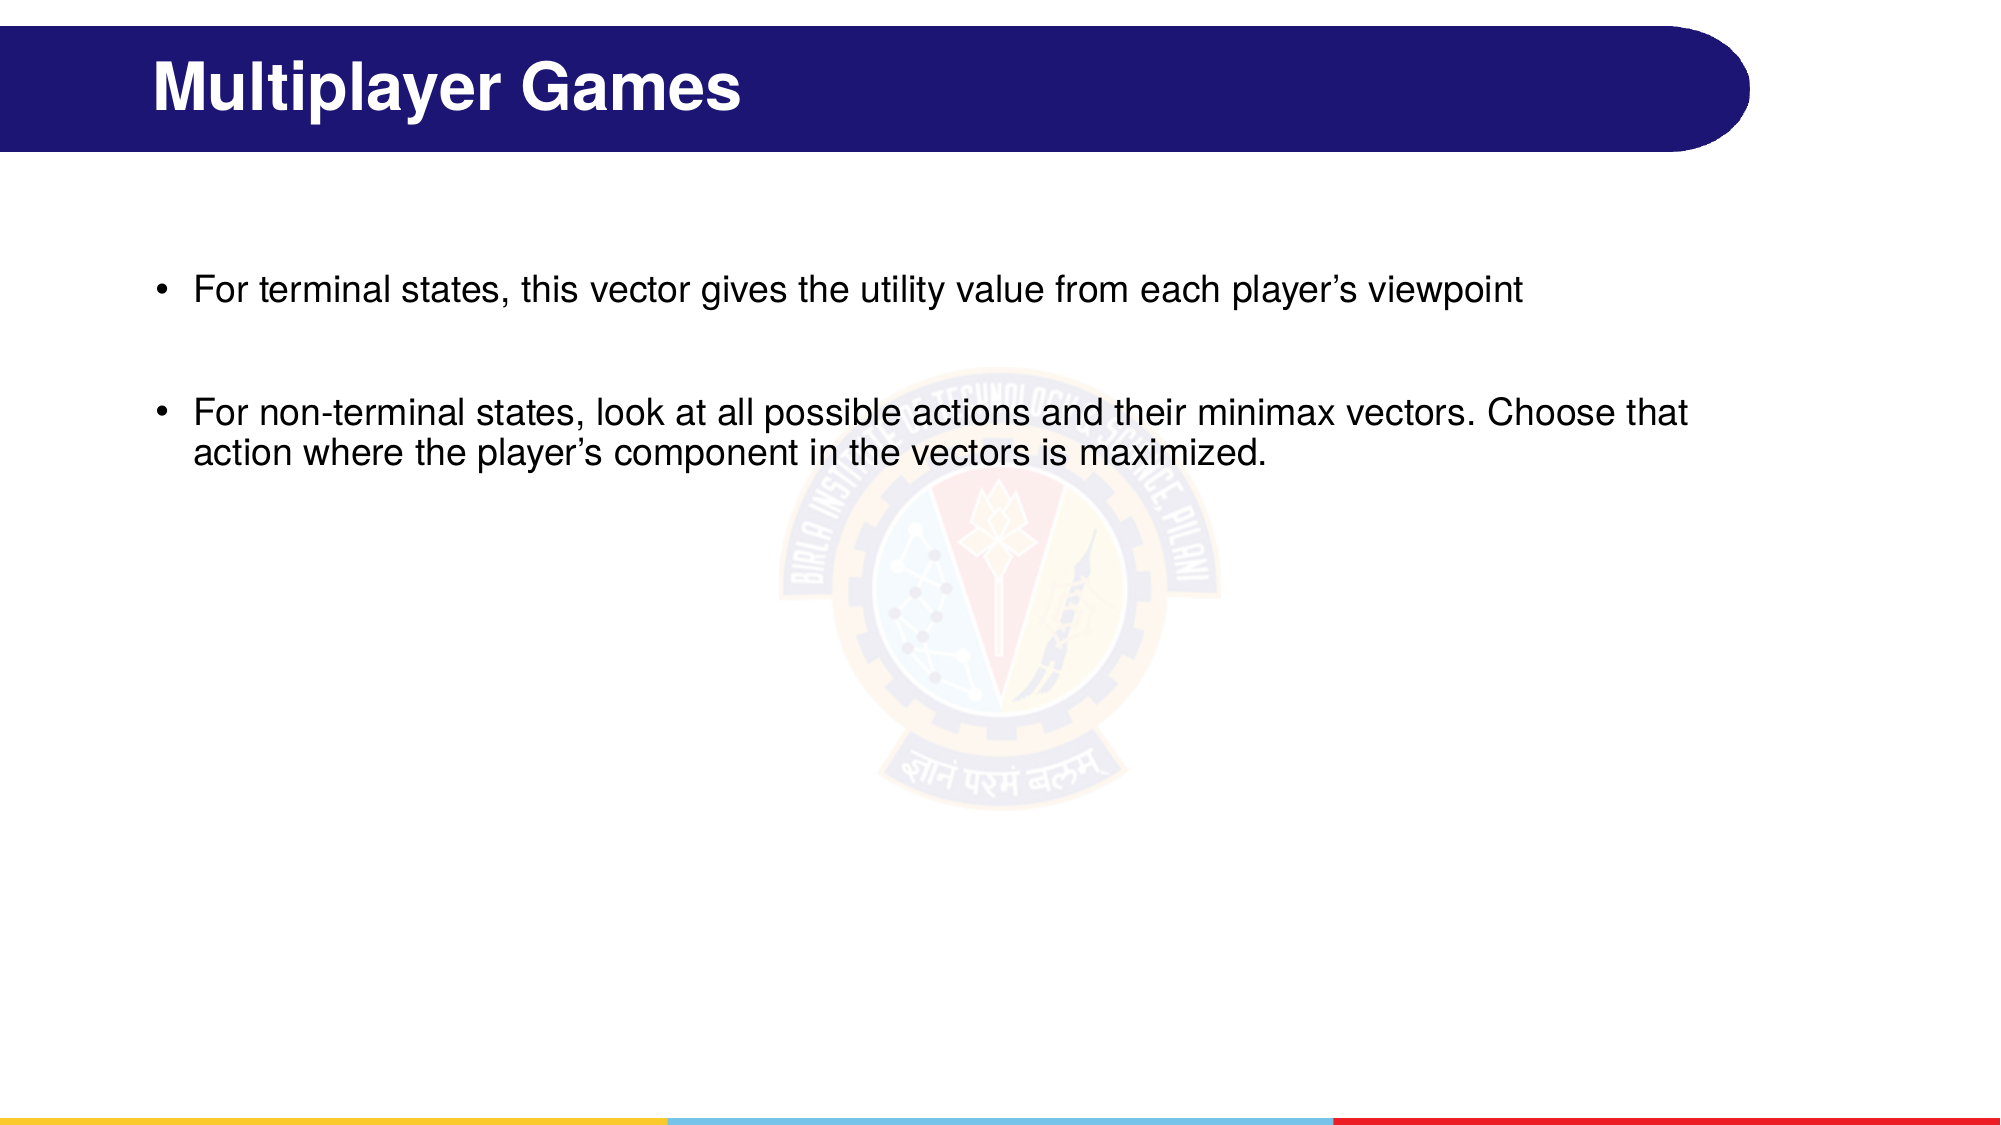

# Multiplayer Games

For terminal states, this vector gives the utility value from each player’s viewpoint

For non-terminal states, look at all possible actions and their minimax vectors. Choose that action where the player’s component in the vectors is maximized.